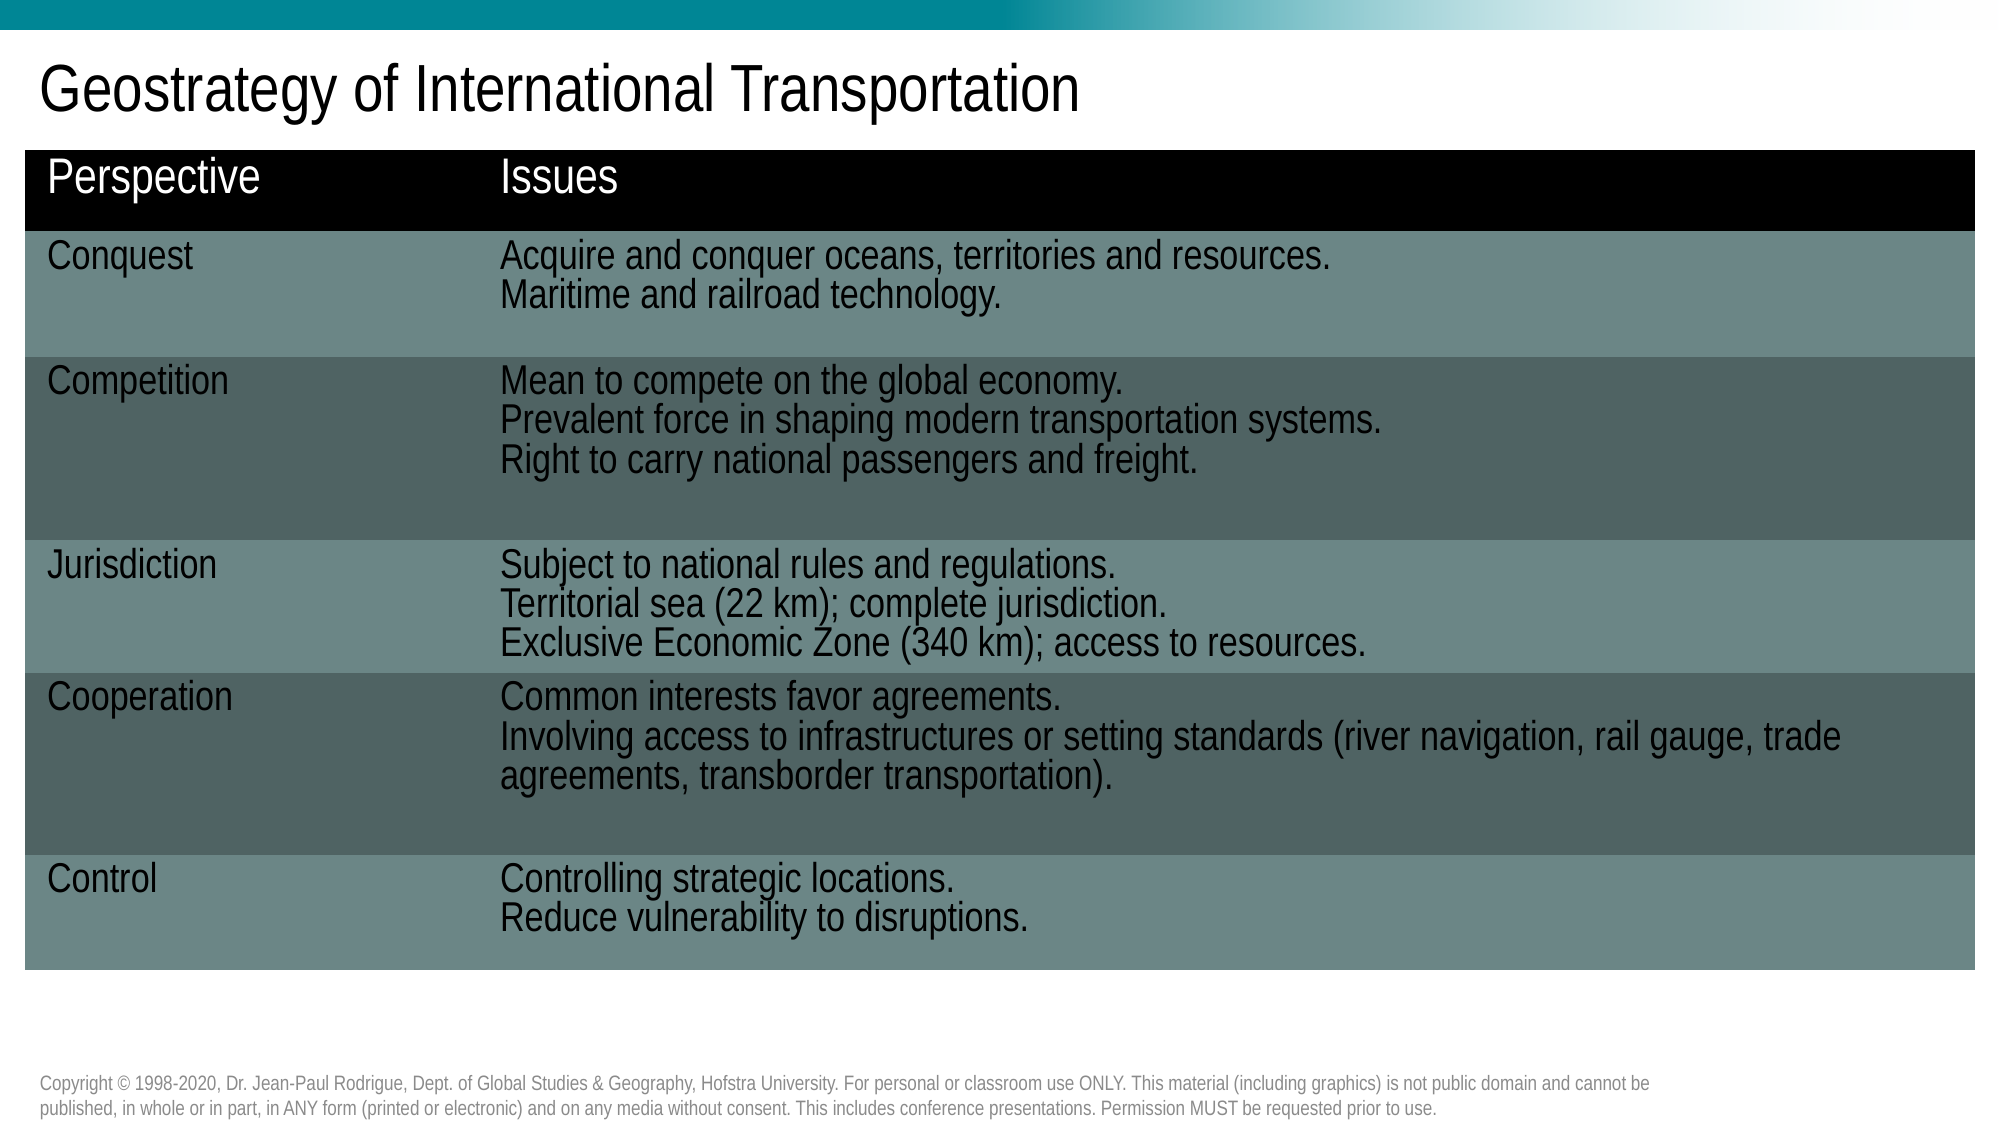

# Geostrategy of International Transportation
| Perspective | Issues |
| --- | --- |
| Conquest | Acquire and conquer oceans, territories and resources. Maritime and railroad technology. |
| Competition | Mean to compete on the global economy. Prevalent force in shaping modern transportation systems. Right to carry national passengers and freight. |
| Jurisdiction | Subject to national rules and regulations. Territorial sea (22 km); complete jurisdiction. Exclusive Economic Zone (340 km); access to resources. |
| Cooperation | Common interests favor agreements. Involving access to infrastructures or setting standards (river navigation, rail gauge, trade agreements, transborder transportation). |
| Control | Controlling strategic locations. Reduce vulnerability to disruptions. |
Copyright © 1998-2020, Dr. Jean-Paul Rodrigue, Dept. of Global Studies & Geography, Hofstra University. For personal or classroom use ONLY. This material (including graphics) is not public domain and cannot be published, in whole or in part, in ANY form (printed or electronic) and on any media without consent. This includes conference presentations. Permission MUST be requested prior to use.